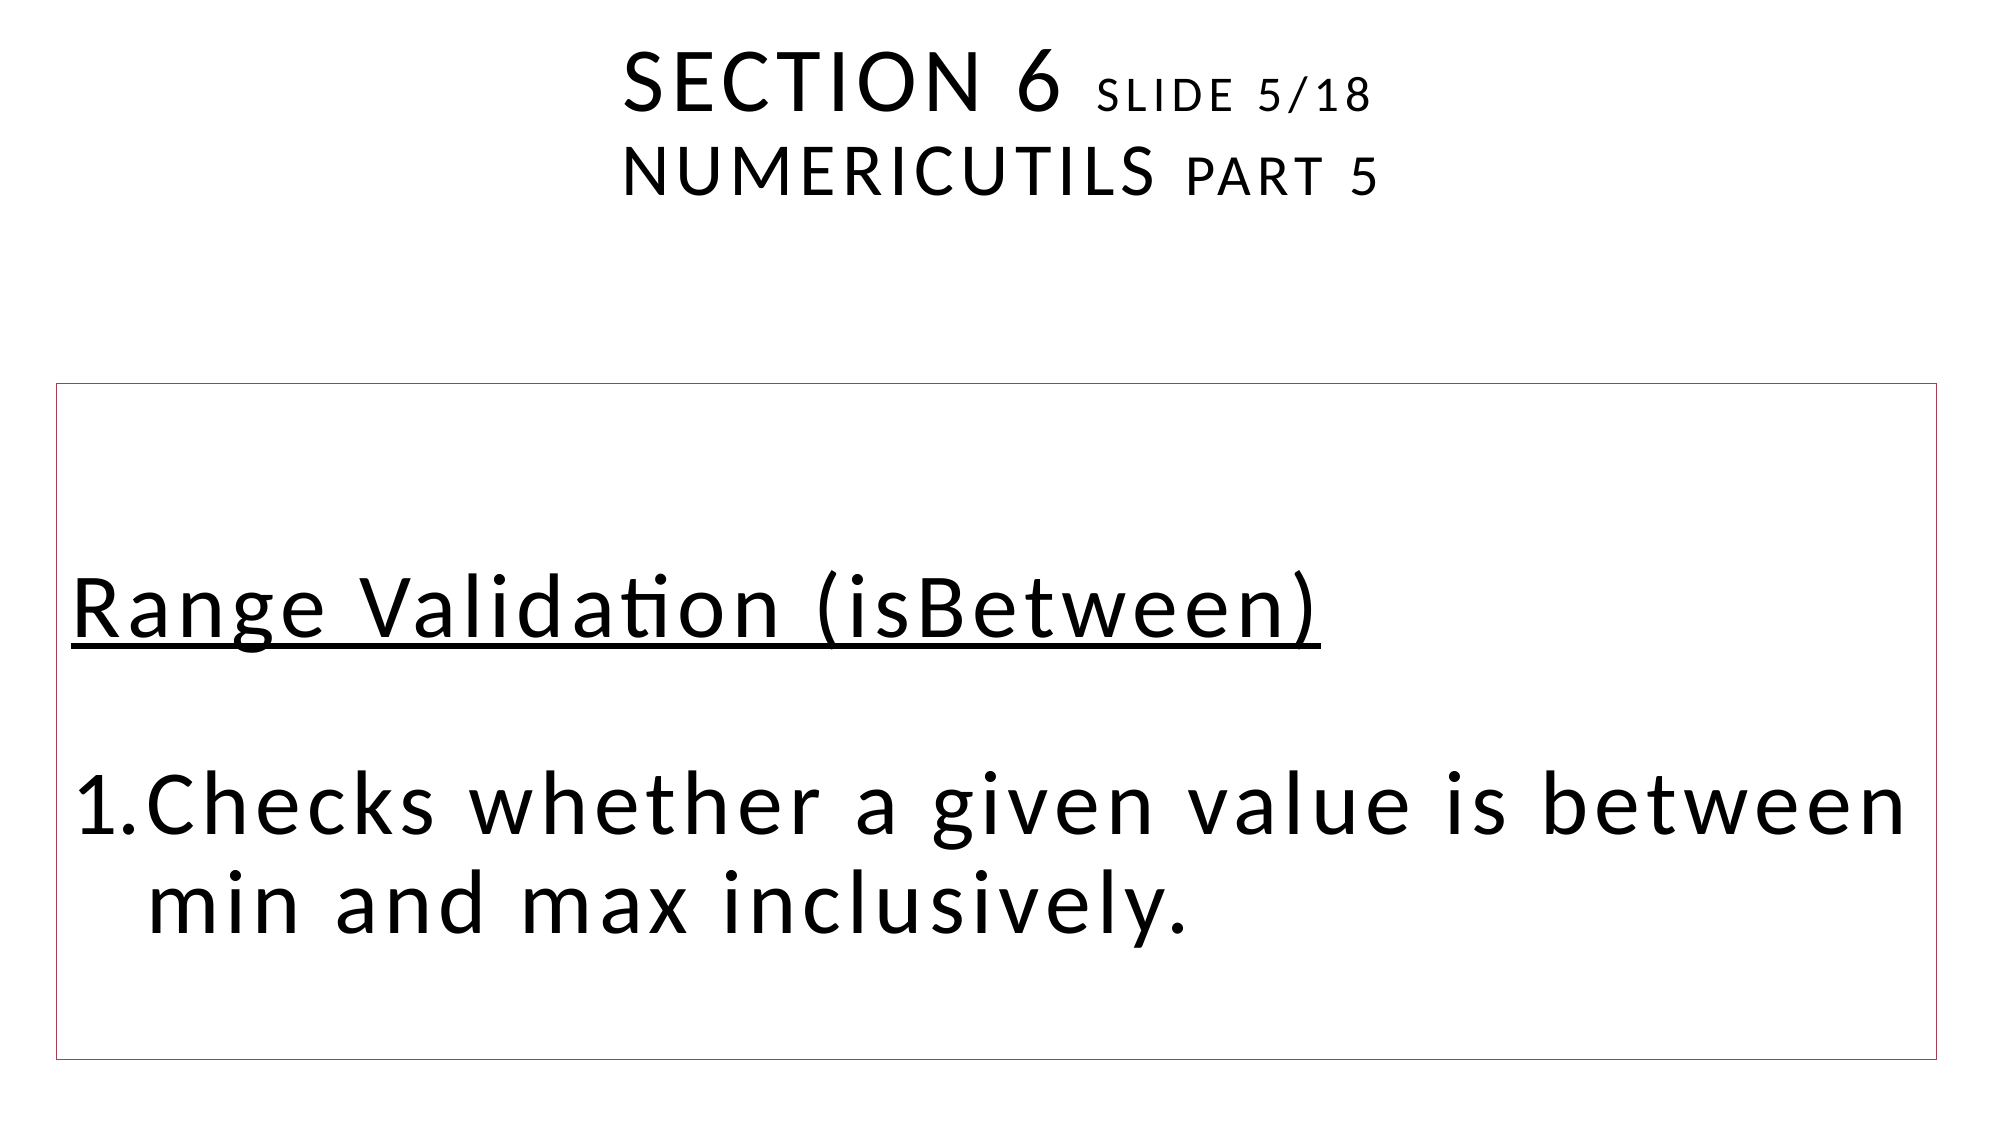

# Section 6 Slide 5/18 NumericUTIls part 5
Range Validation (isBetween)

Checks whether a given value is between min and max inclusively.